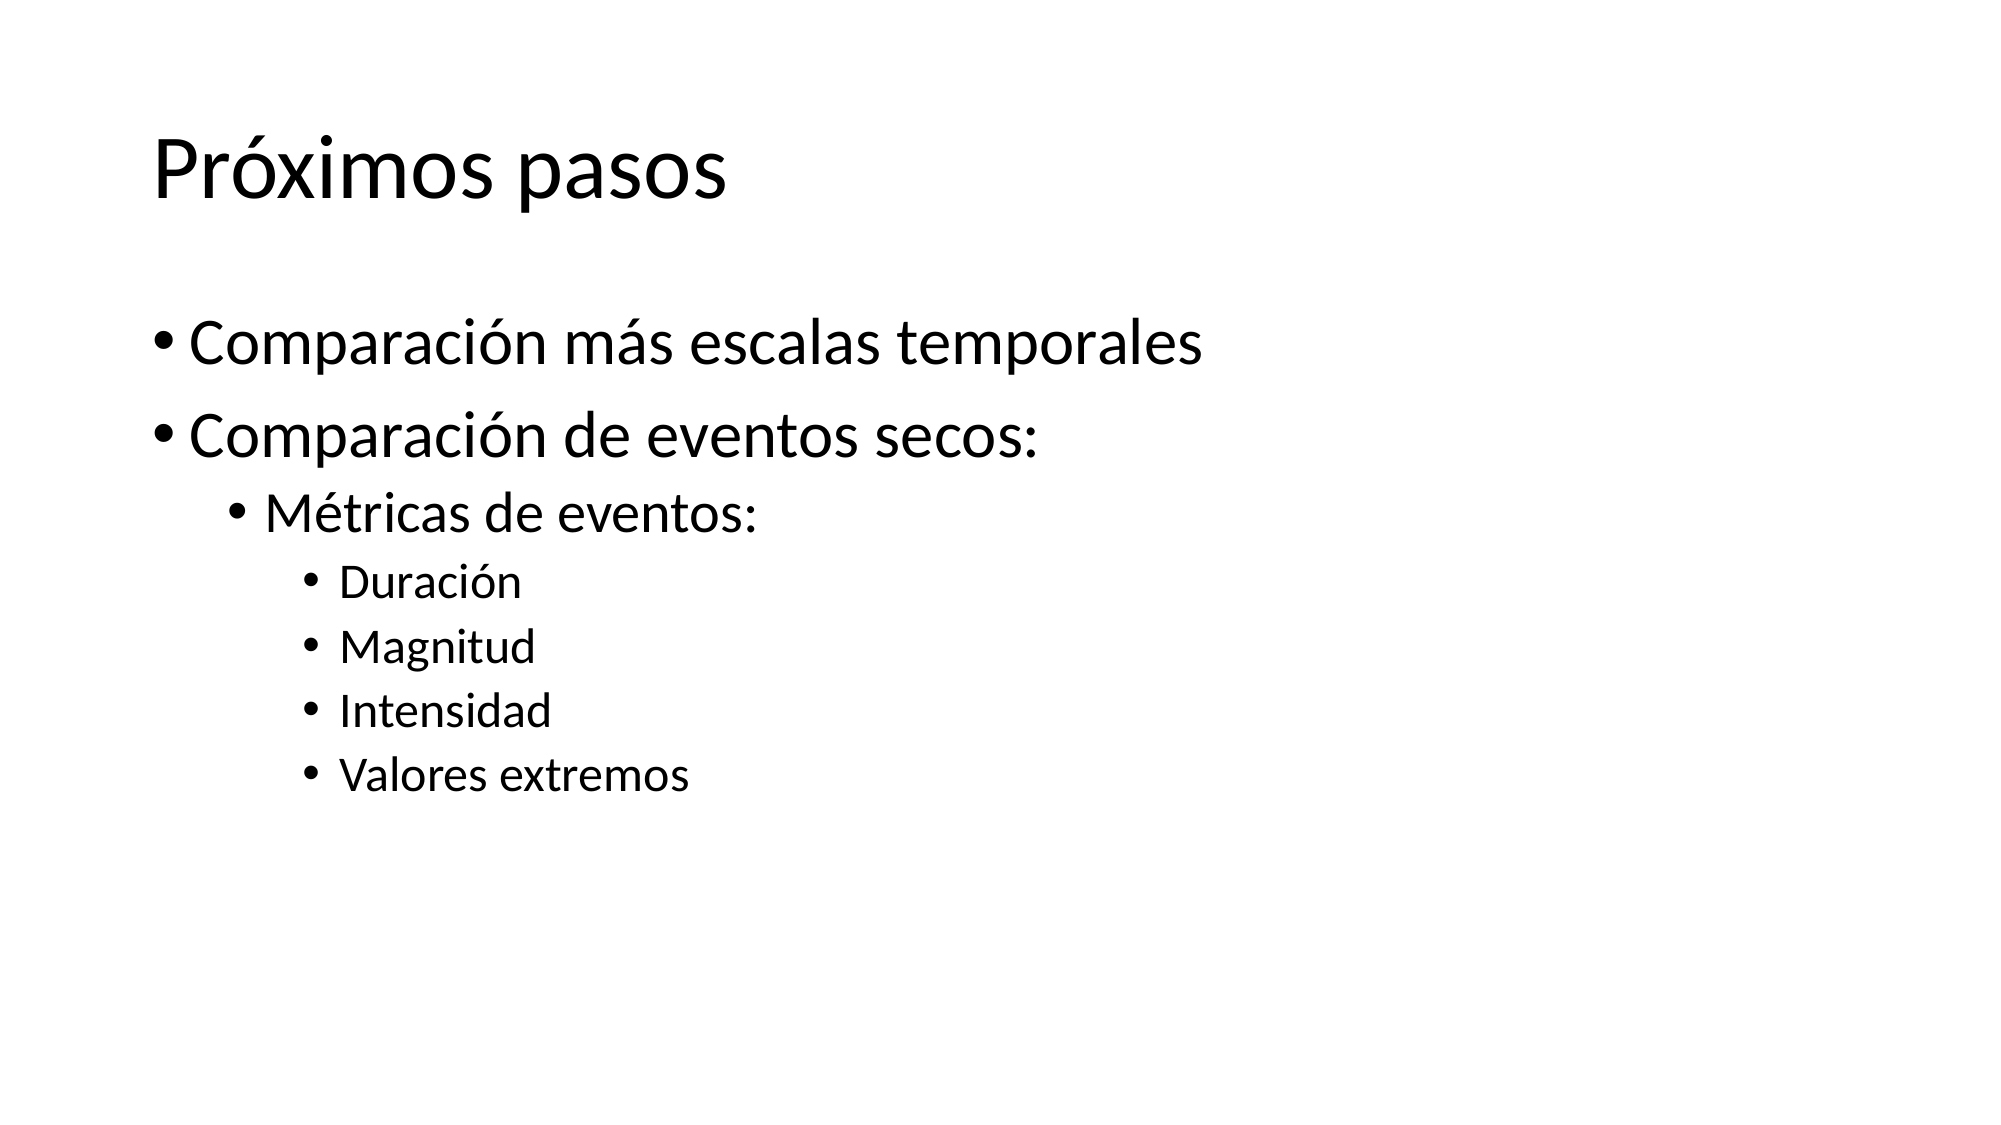

# Próximos pasos
Comparación más escalas temporales
Comparación de eventos secos:
Métricas de eventos:
Duración
Magnitud
Intensidad
Valores extremos